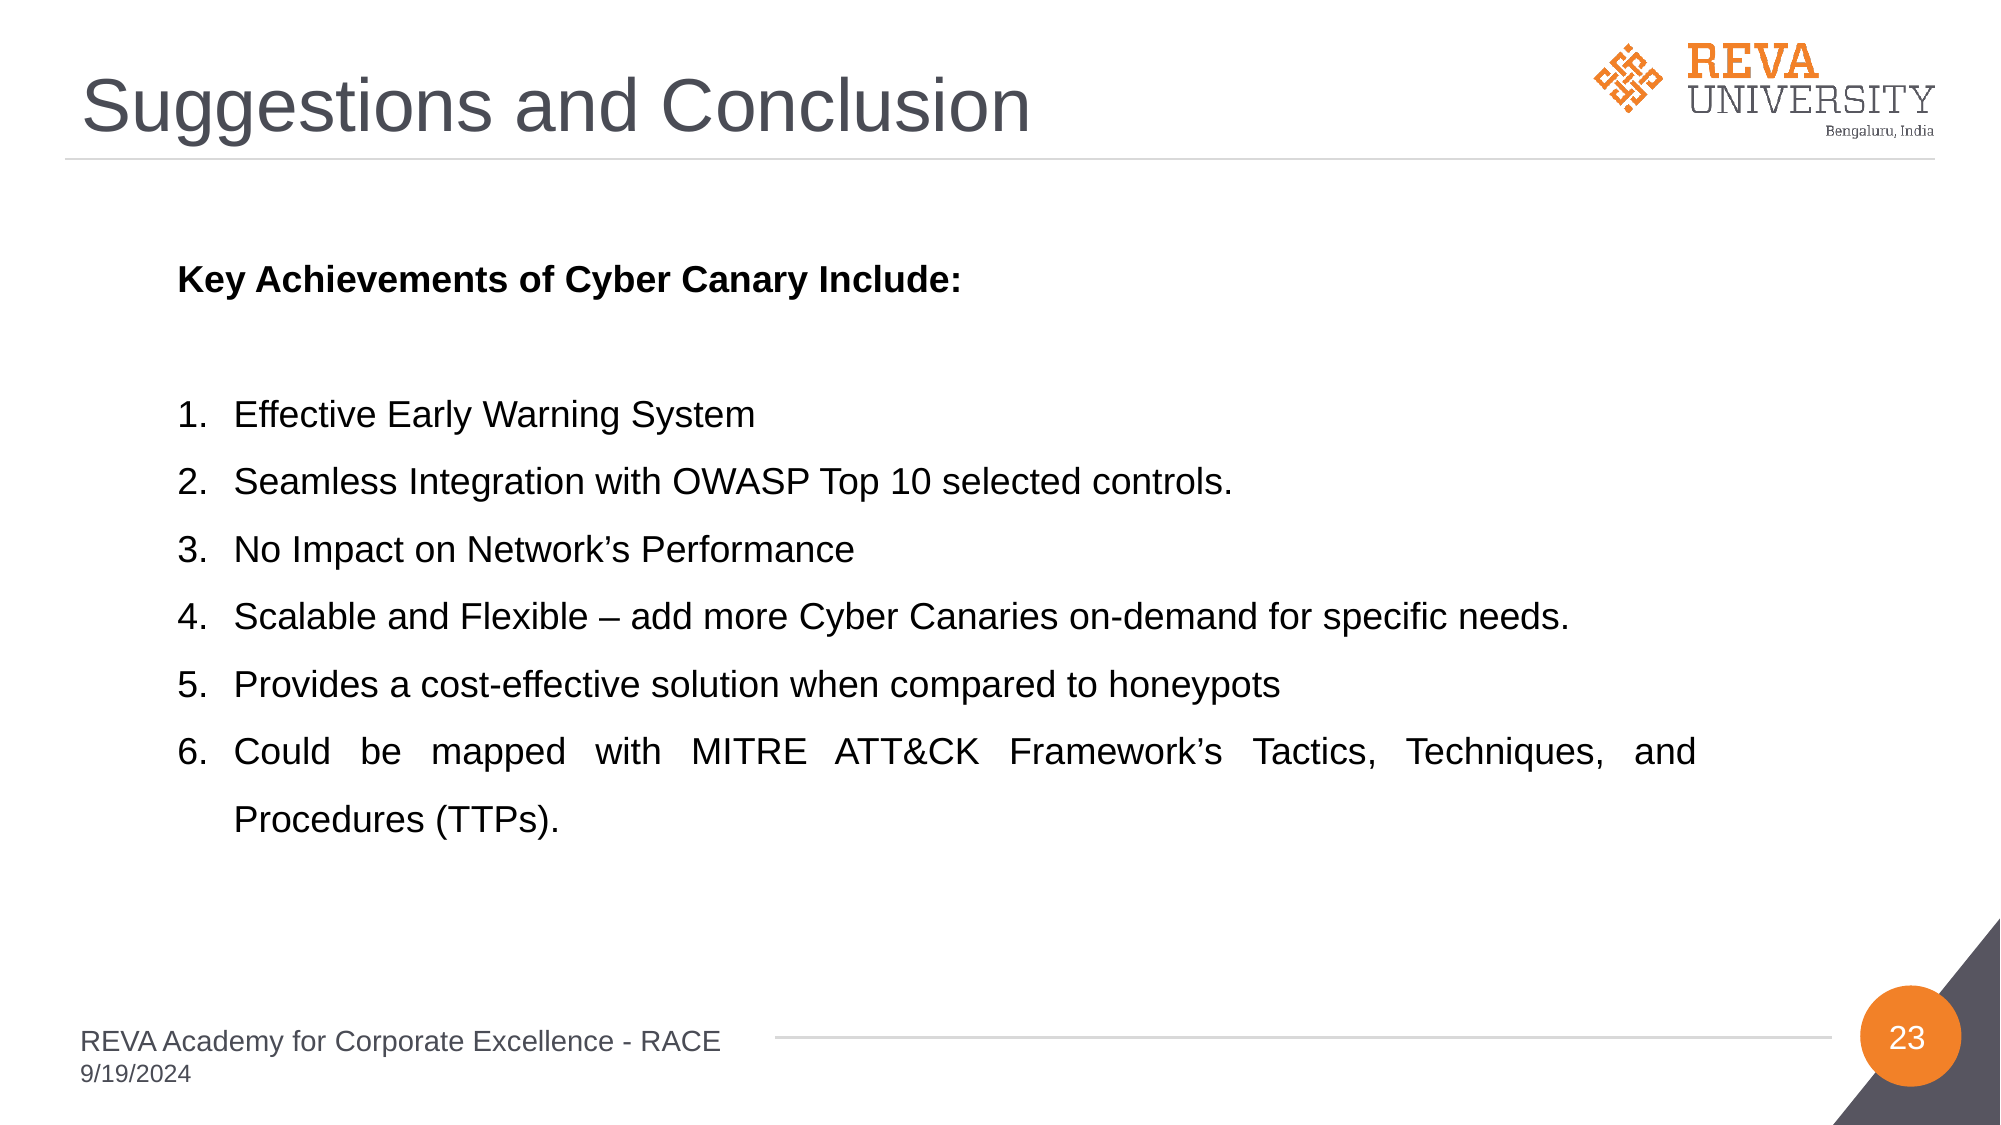

# Suggestions and Conclusion
Key Achievements of Cyber Canary Include:

Effective Early Warning System
Seamless Integration with OWASP Top 10 selected controls.
No Impact on Network’s Performance
Scalable and Flexible – add more Cyber Canaries on-demand for specific needs.
Provides a cost-effective solution when compared to honeypots
Could be mapped with MITRE ATT&CK Framework’s Tactics, Techniques, and Procedures (TTPs).

23
REVA Academy for Corporate Excellence - RACE
9/19/2024